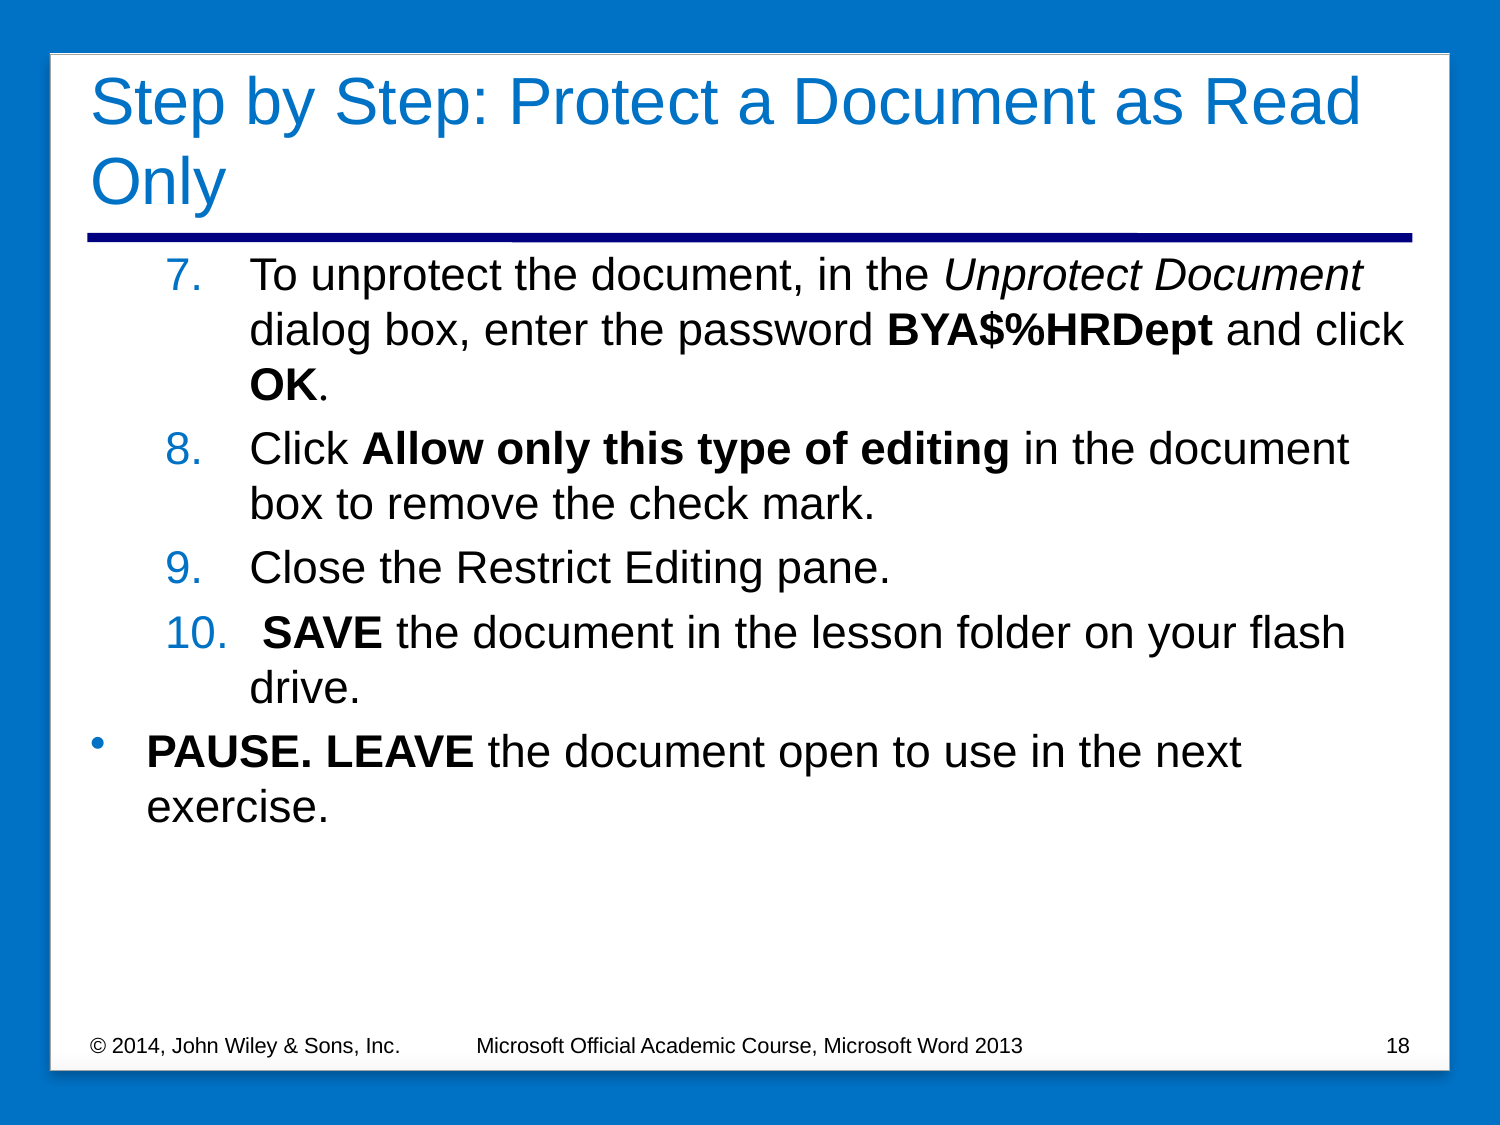

# Step by Step: Protect a Document as Read Only
To unprotect the document, in the Unprotect Document dialog box, enter the password BYA$%HRDept and click OK.
Click Allow only this type of editing in the document box to remove the check mark.
Close the Restrict Editing pane.
 SAVE the document in the lesson folder on your flash drive.
PAUSE. LEAVE the document open to use in the next exercise.
© 2014, John Wiley & Sons, Inc.
Microsoft Official Academic Course, Microsoft Word 2013
18